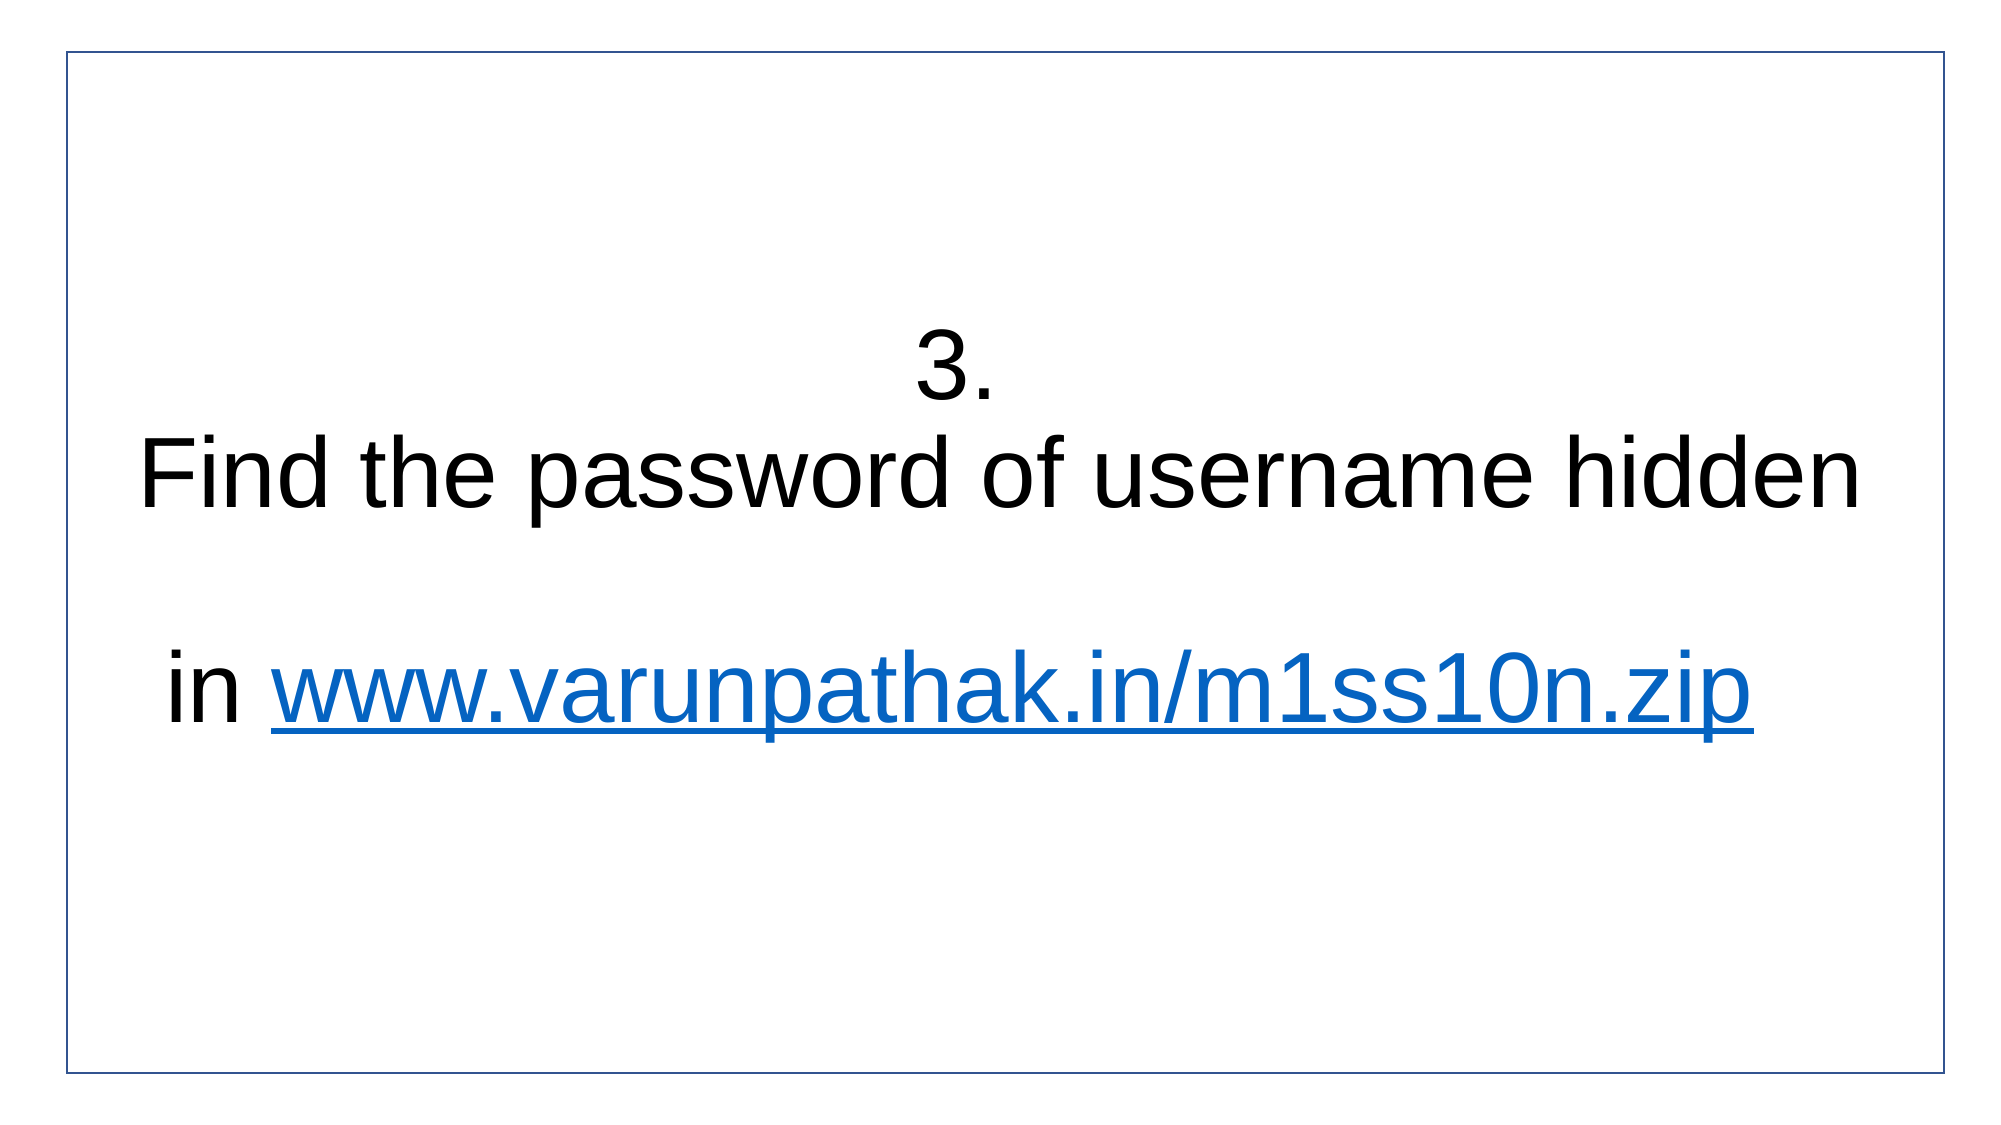

# 3. Find the password of username hidden in www.varunpathak.in/m1ss10n.zip